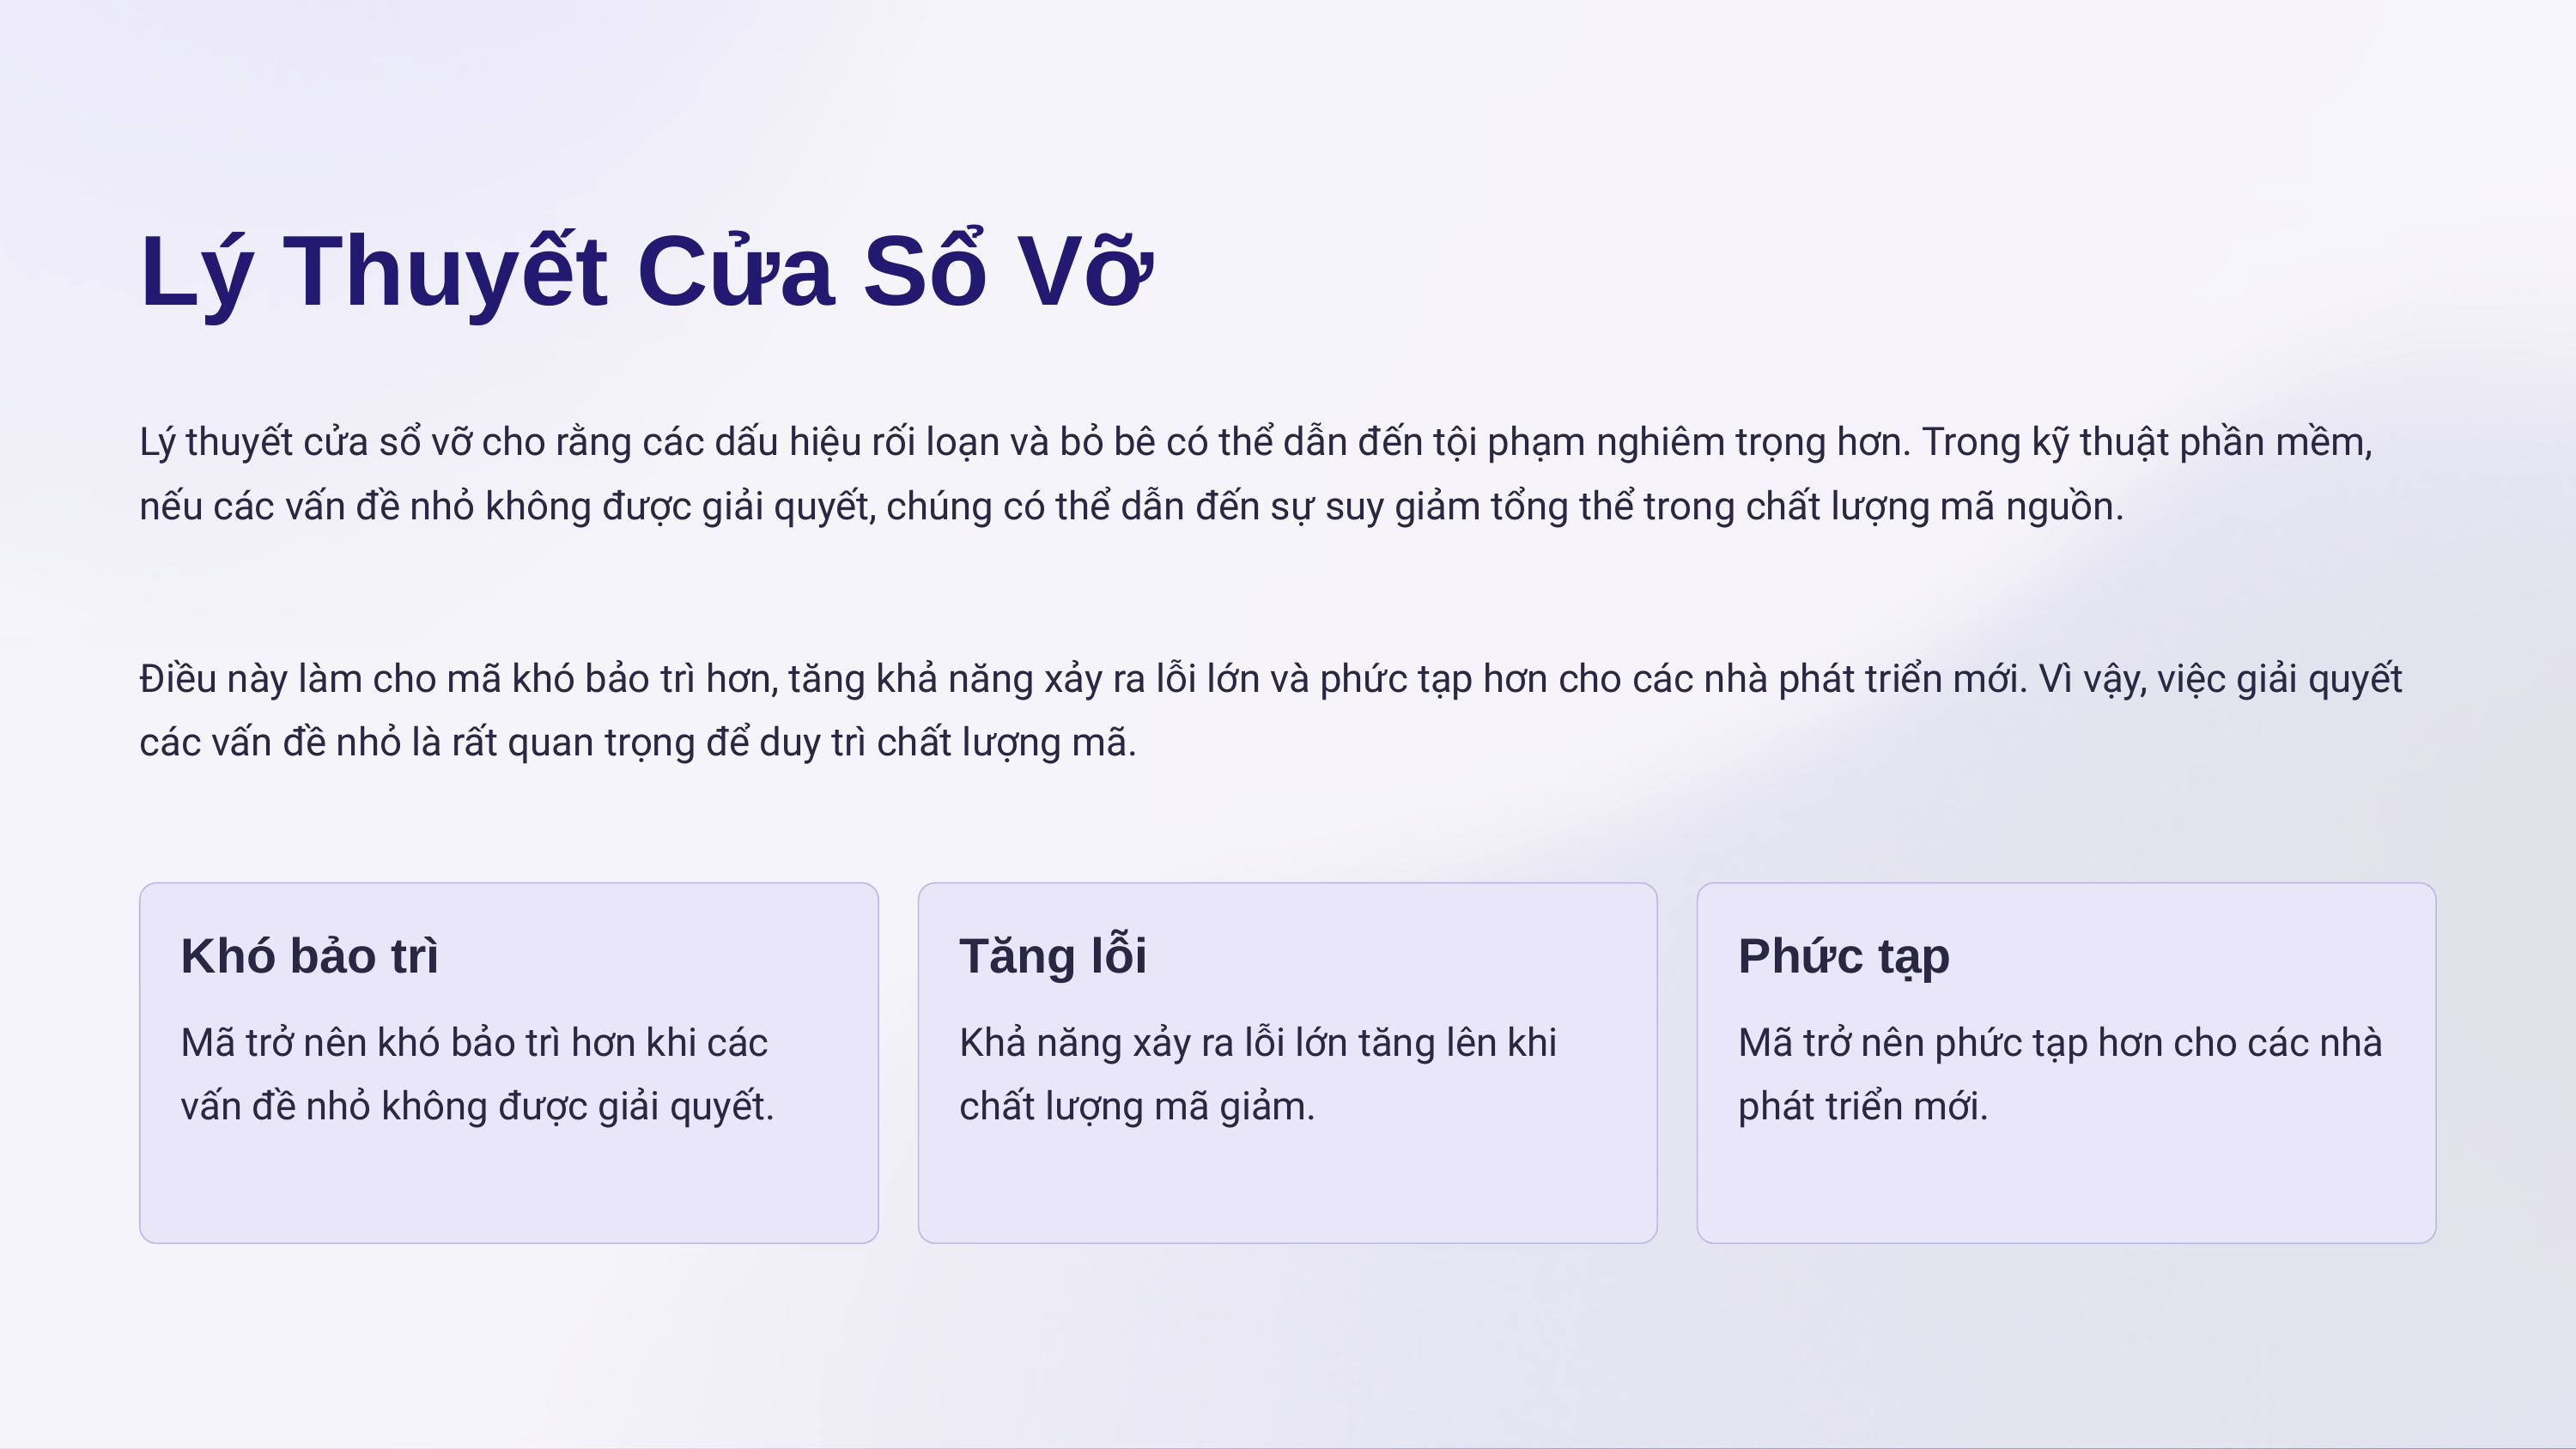

Lý Thuyết Cửa Sổ Vỡ

Lý thuyết cửa sổ vỡ cho rằng các dấu hiệu rối loạn và bỏ bê có thể dẫn đến tội phạm nghiêm trọng hơn. Trong kỹ thuật phần mềm, nếu các vấn đề nhỏ không được giải quyết, chúng có thể dẫn đến sự suy giảm tổng thể trong chất lượng mã nguồn.

Điều này làm cho mã khó bảo trì hơn, tăng khả năng xảy ra lỗi lớn và phức tạp hơn cho các nhà phát triển mới. Vì vậy, việc giải quyết các vấn đề nhỏ là rất quan trọng để duy trì chất lượng mã.

Khó bảo trì

Tăng lỗi

Phức tạp

Mã trở nên khó bảo trì hơn khi các vấn đề nhỏ không được giải quyết.

Khả năng xảy ra lỗi lớn tăng lên khi chất lượng mã giảm.

Mã trở nên phức tạp hơn cho các nhà phát triển mới.